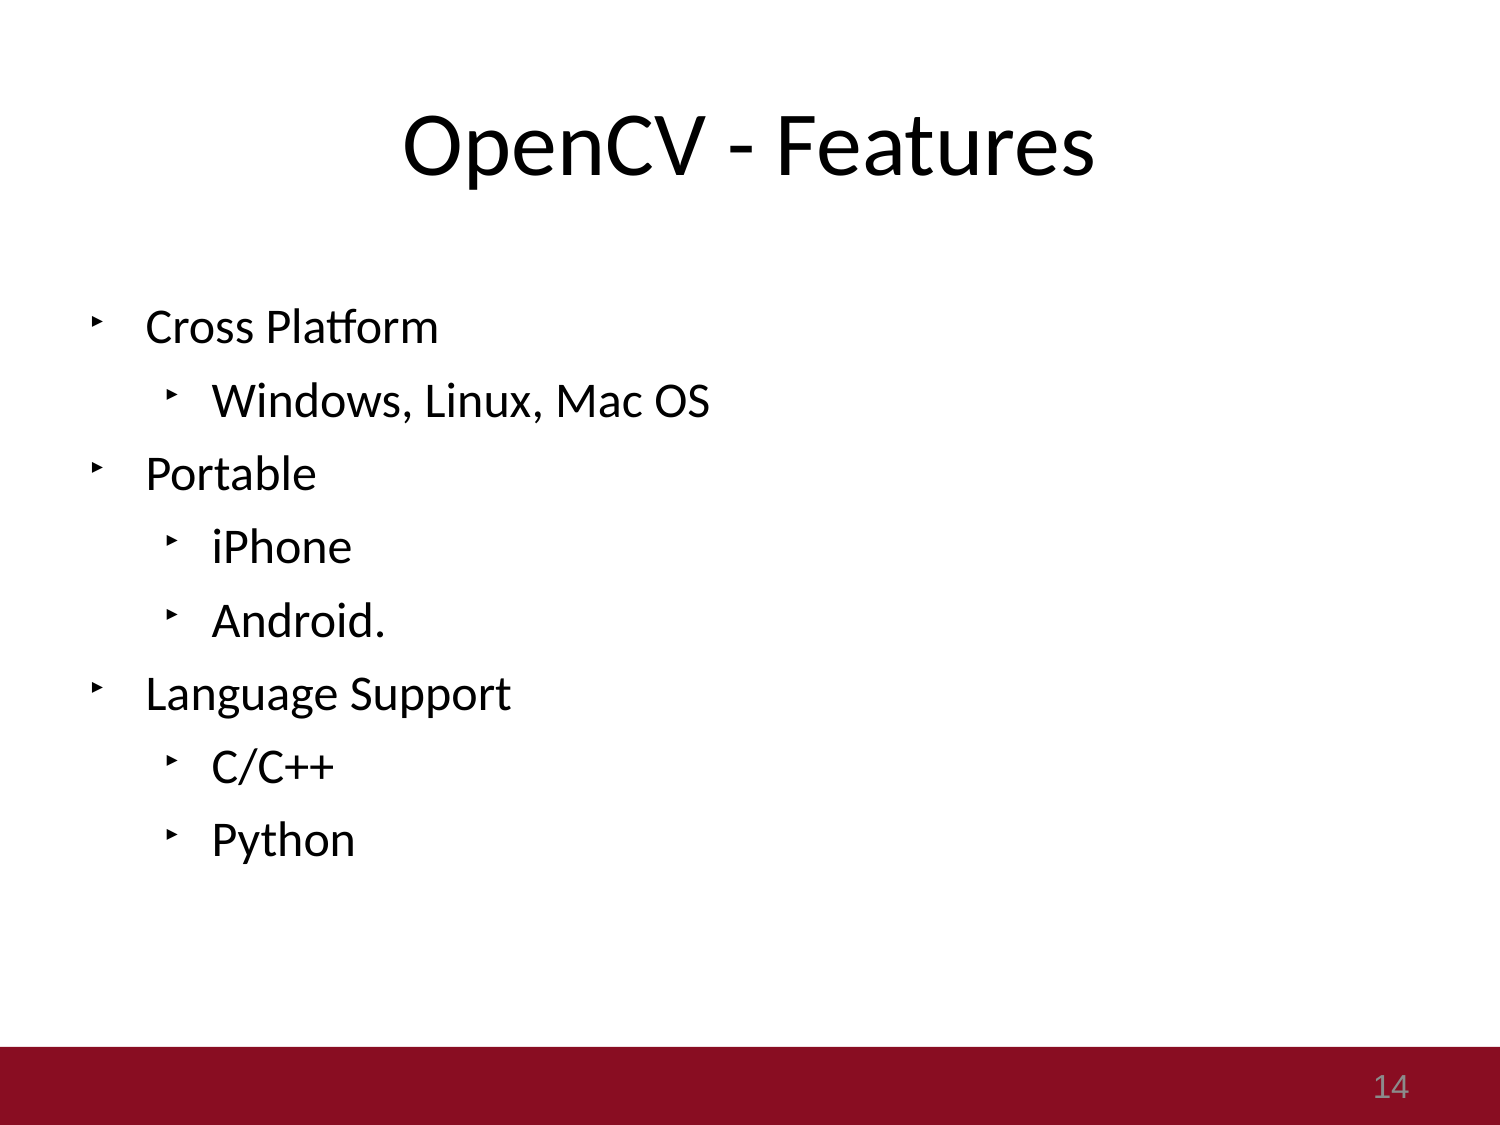

# OpenCV - Features
Cross Platform
Windows, Linux, Mac OS
Portable
iPhone
Android.
Language Support
C/C++
Python

14